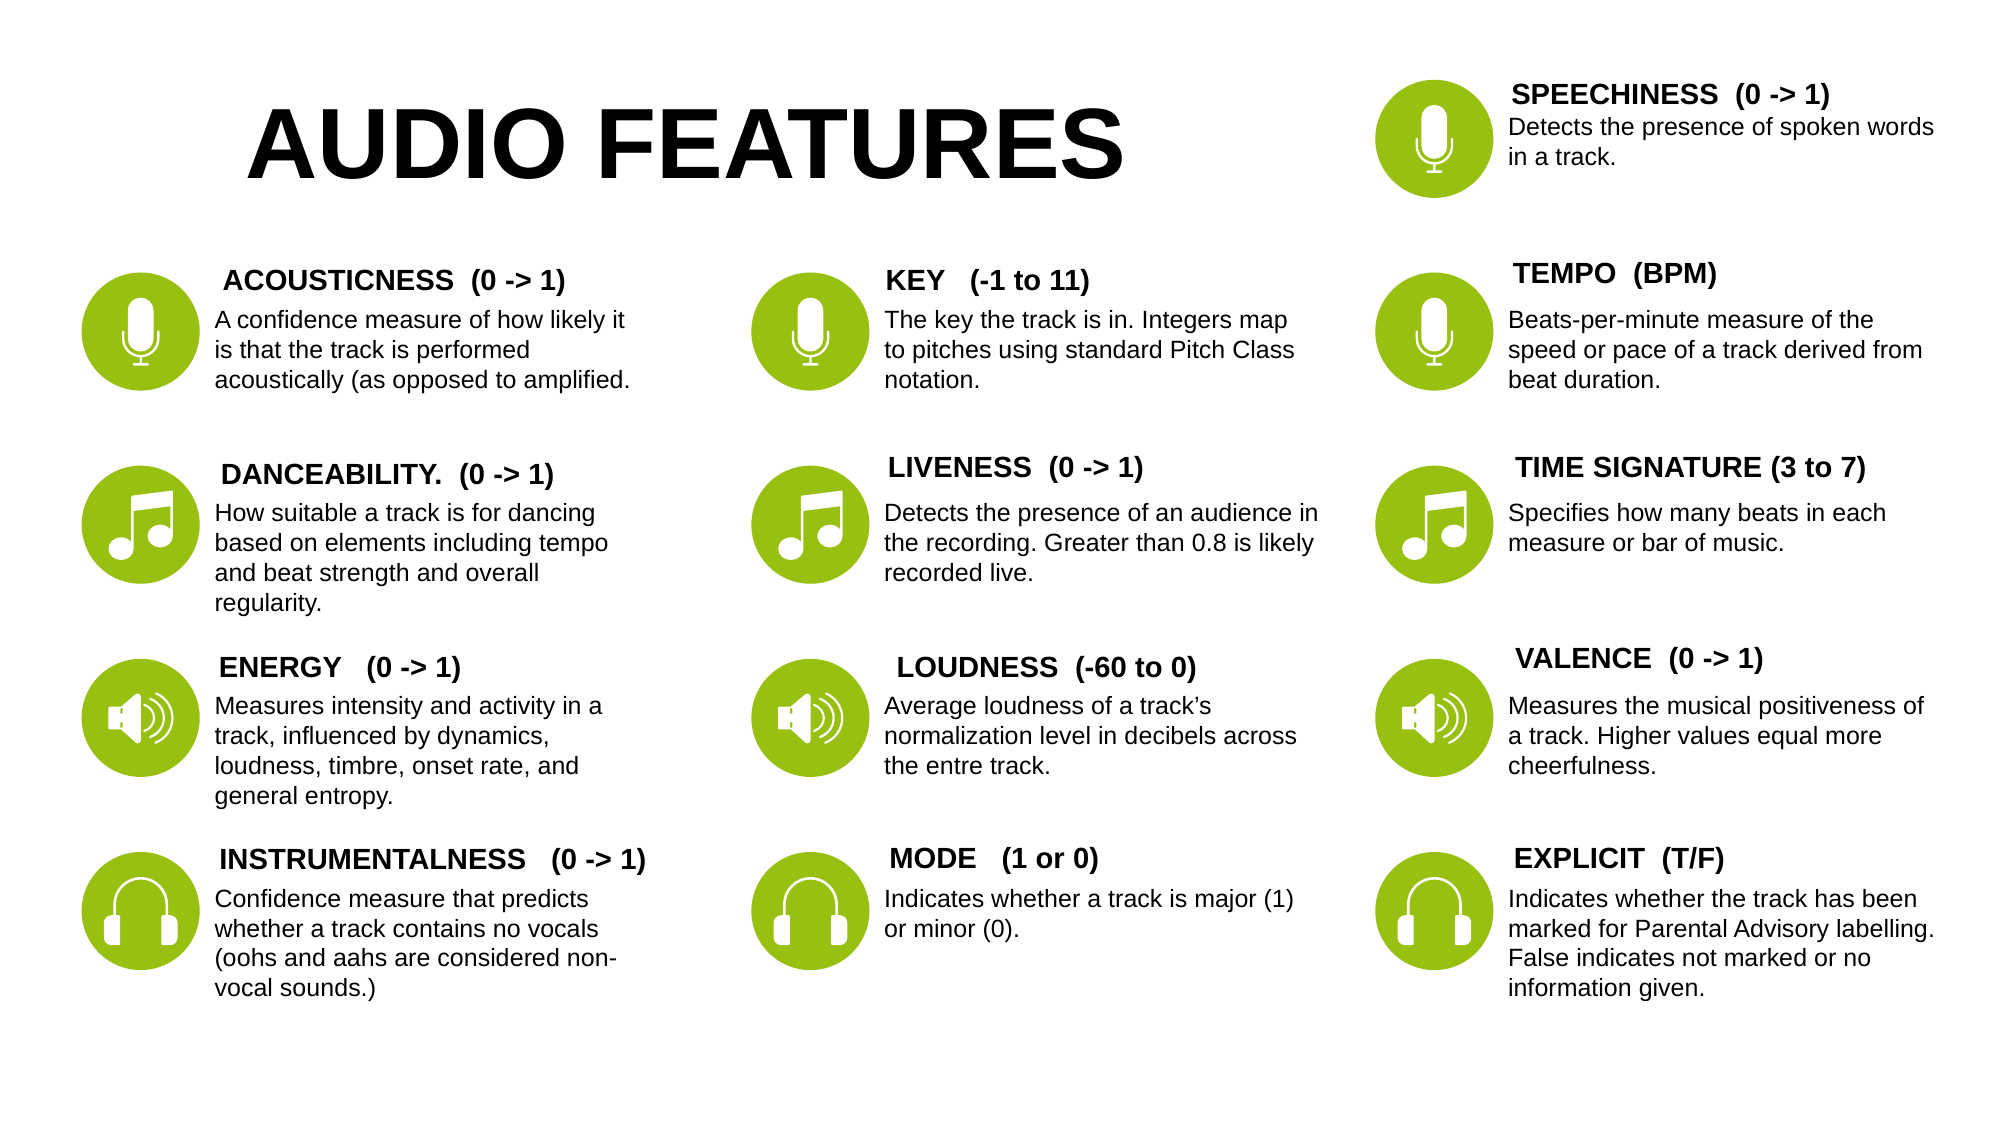

SPEECHINESS  (0 -> 1)

# AUDIO FEATURES
Detects the presence of spoken words in a track.

TEMPO  (BPM)
ACOUSTICNESS  (0 -> 1)
KEY   (-1 to 11)

A confidence measure of how likely it is that the track is performed acoustically (as opposed to amplified.
The key the track is in. Integers map to pitches using standard Pitch Class notation.
Beats-per-minute measure of the speed or pace of a track derived from beat duration.

TIME SIGNATURE (3 to 7)
LIVENESS  (0 -> 1)
DANCEABILITY.  (0 -> 1)

How suitable a track is for dancing based on elements including tempo and beat strength and overall regularity.
Detects the presence of an audience in the recording. Greater than 0.8 is likely recorded live.
Specifies how many beats in each measure or bar of music.

VALENCE  (0 -> 1)
LOUDNESS  (-60 to 0)
ENERGY   (0 -> 1)

Measures intensity and activity in a track, influenced by dynamics, loudness, timbre, onset rate, and general entropy.
Average loudness of a track’s normalization level in decibels across the entre track.
Measures the musical positiveness of a track. Higher values equal more cheerfulness.

EXPLICIT  (T/F)
MODE   (1 or 0)
INSTRUMENTALNESS   (0 -> 1)

Confidence measure that predicts whether a track contains no vocals (oohs and aahs are considered non-vocal sounds.)
Indicates whether a track is major (1) or minor (0).
Indicates whether the track has been marked for Parental Advisory labelling. False indicates not marked or no information given.